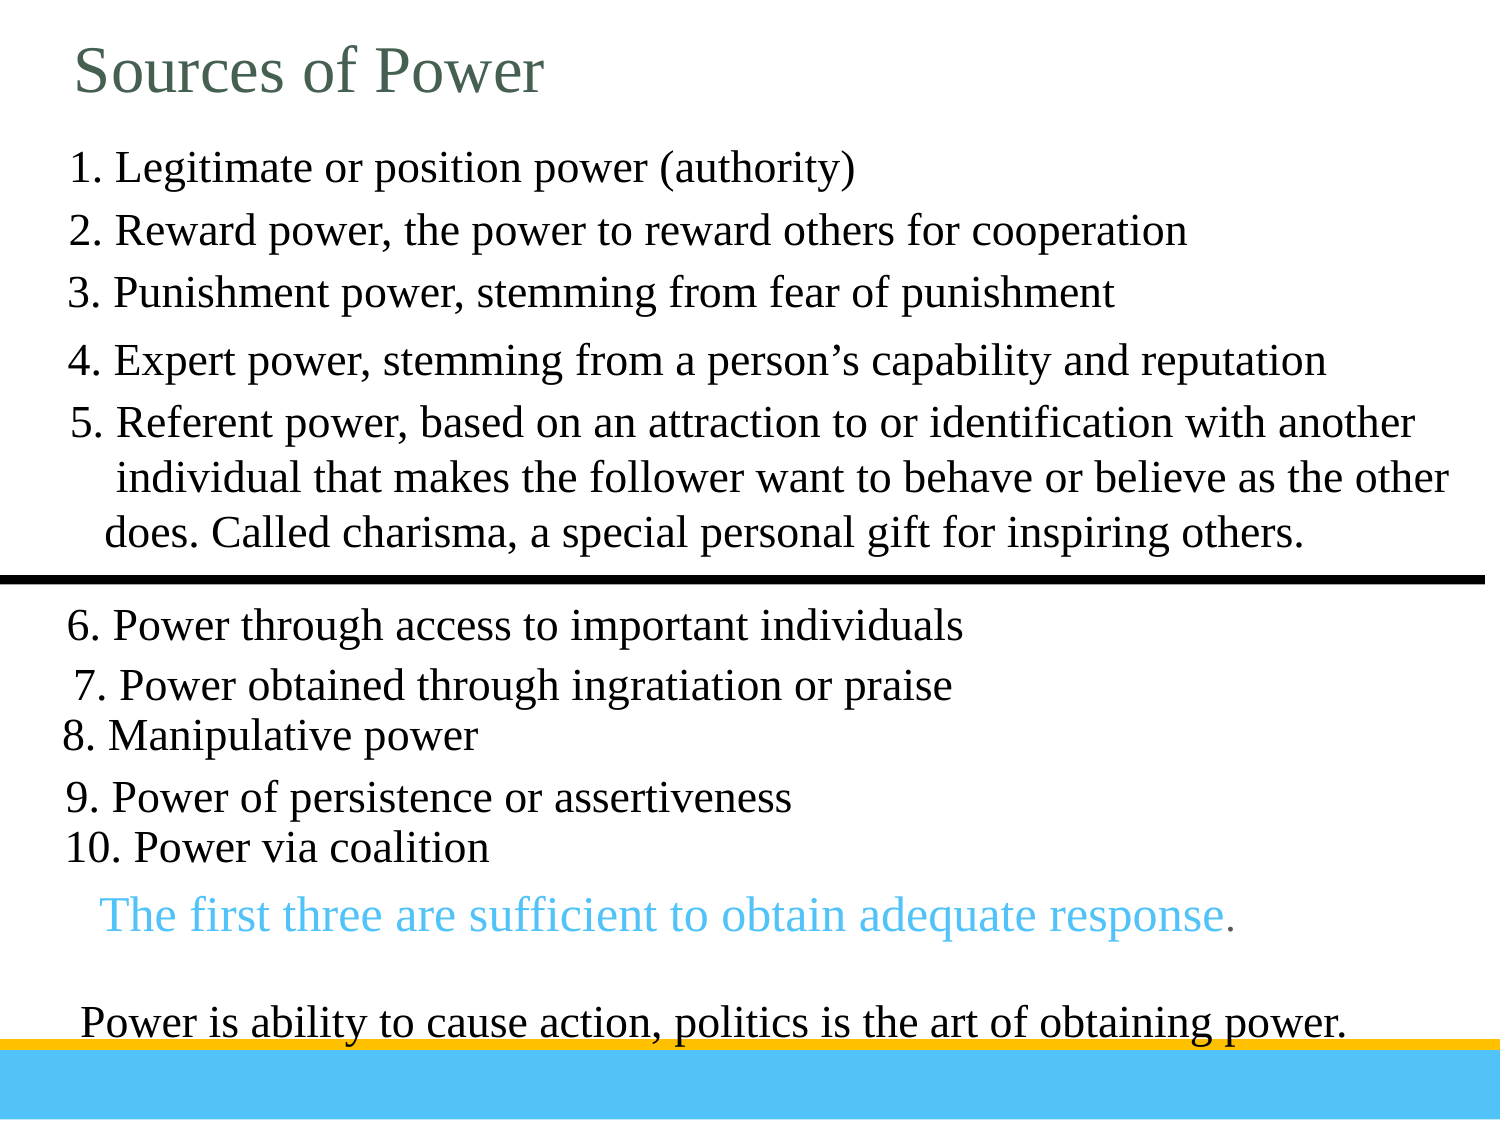

Sources of Power
1. Legitimate or position power (authority)
2. Reward power, the power to reward others for cooperation
3. Punishment power, stemming from fear of punishment
4. Expert power, stemming from a person’s capability and reputation
5. Referent power, based on an attraction to or identification with another
    individual that makes the follower want to behave or believe as the other
   does. Called charisma, a special personal gift for inspiring others.

6. Power through access to important individuals
7. Power obtained through ingratiation or praise
8. Manipulative power
9. Power of persistence or assertiveness
10. Power via coalition
The first three are sufficient to obtain adequate response.
Power is ability to cause action, politics is the art of obtaining power.